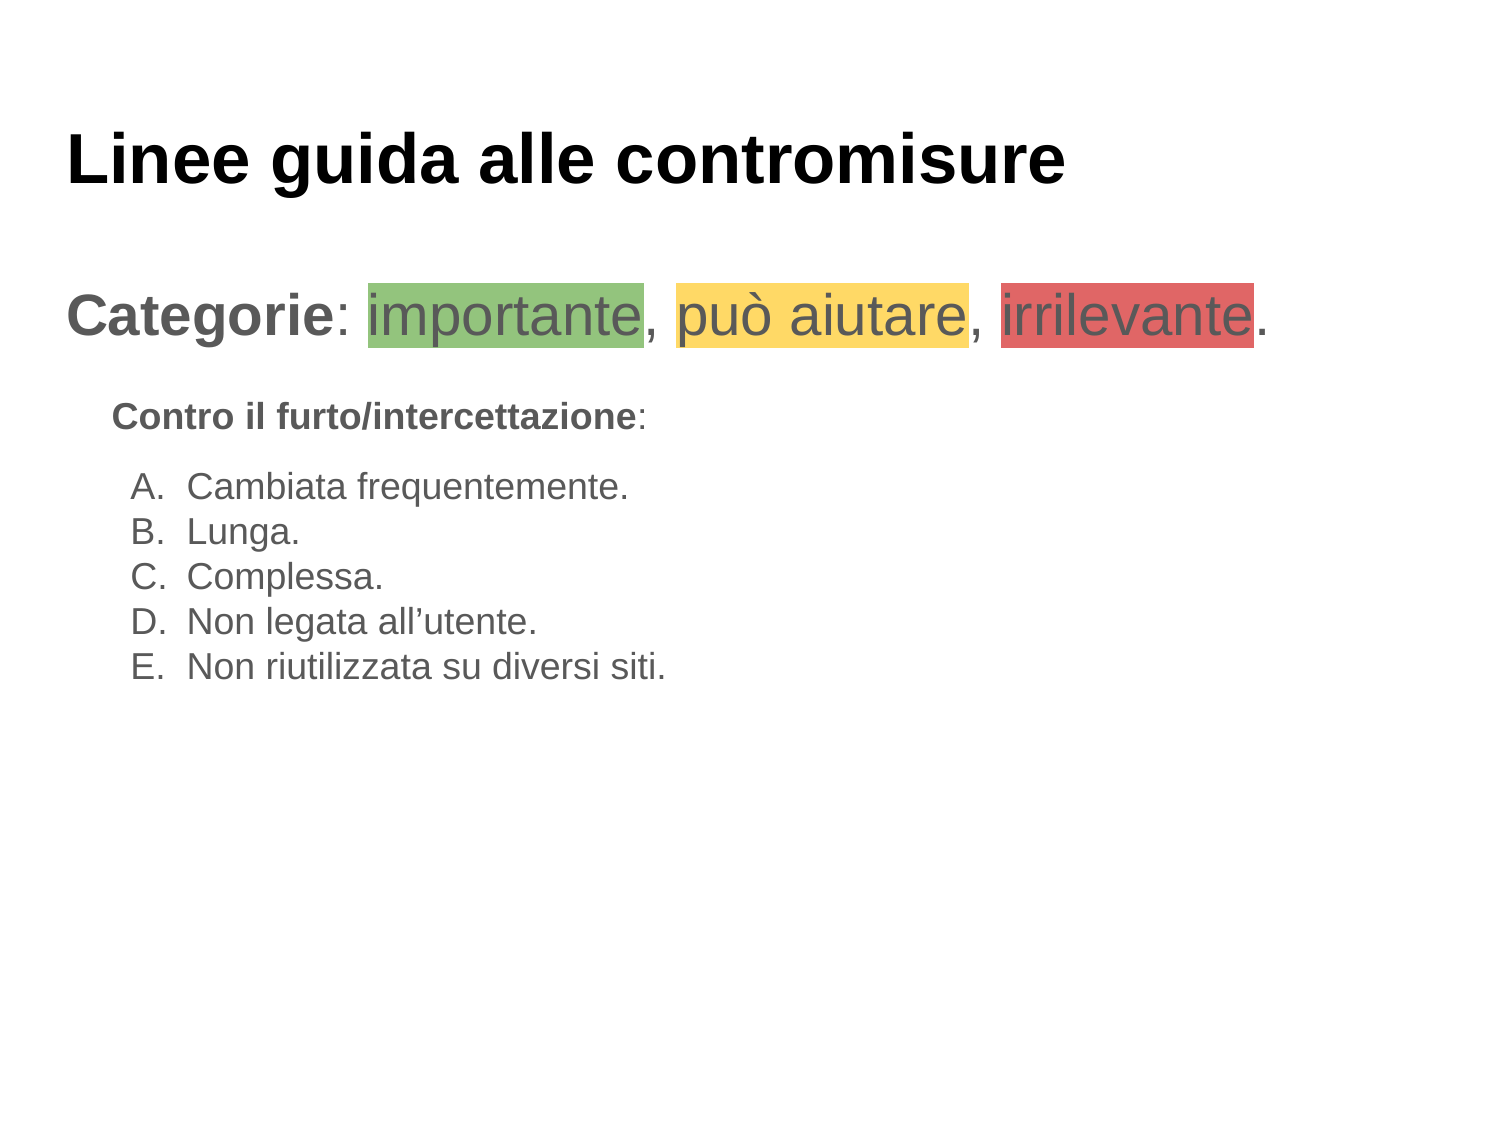

# Linee guida alle contromisure
Categorie: importante, può aiutare, irrilevante.
Contro il furto/intercettazione:
Cambiata frequentemente.
Lunga.
Complessa.
Non legata all’utente.
Non riutilizzata su diversi siti.